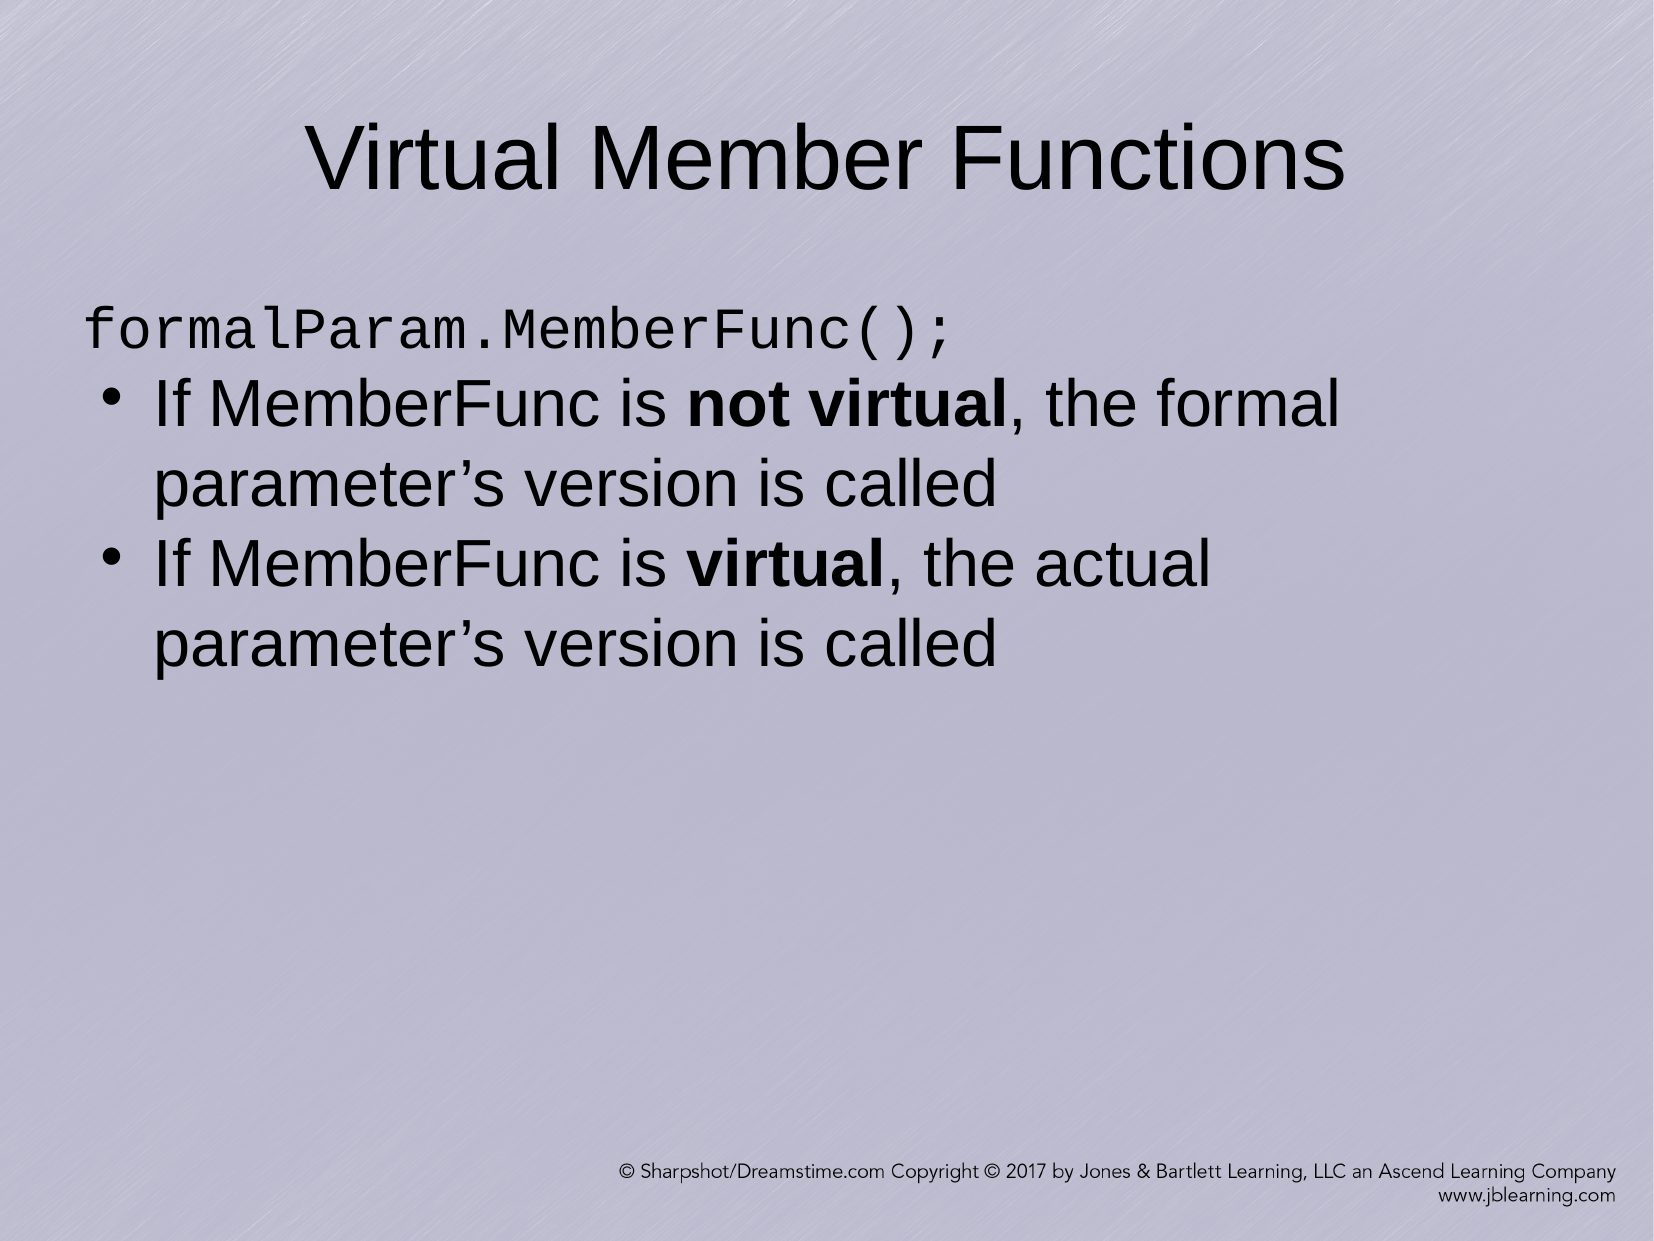

Virtual Member Functions
formalParam.MemberFunc();
If MemberFunc is not virtual, the formal parameter’s version is called
If MemberFunc is virtual, the actual parameter’s version is called